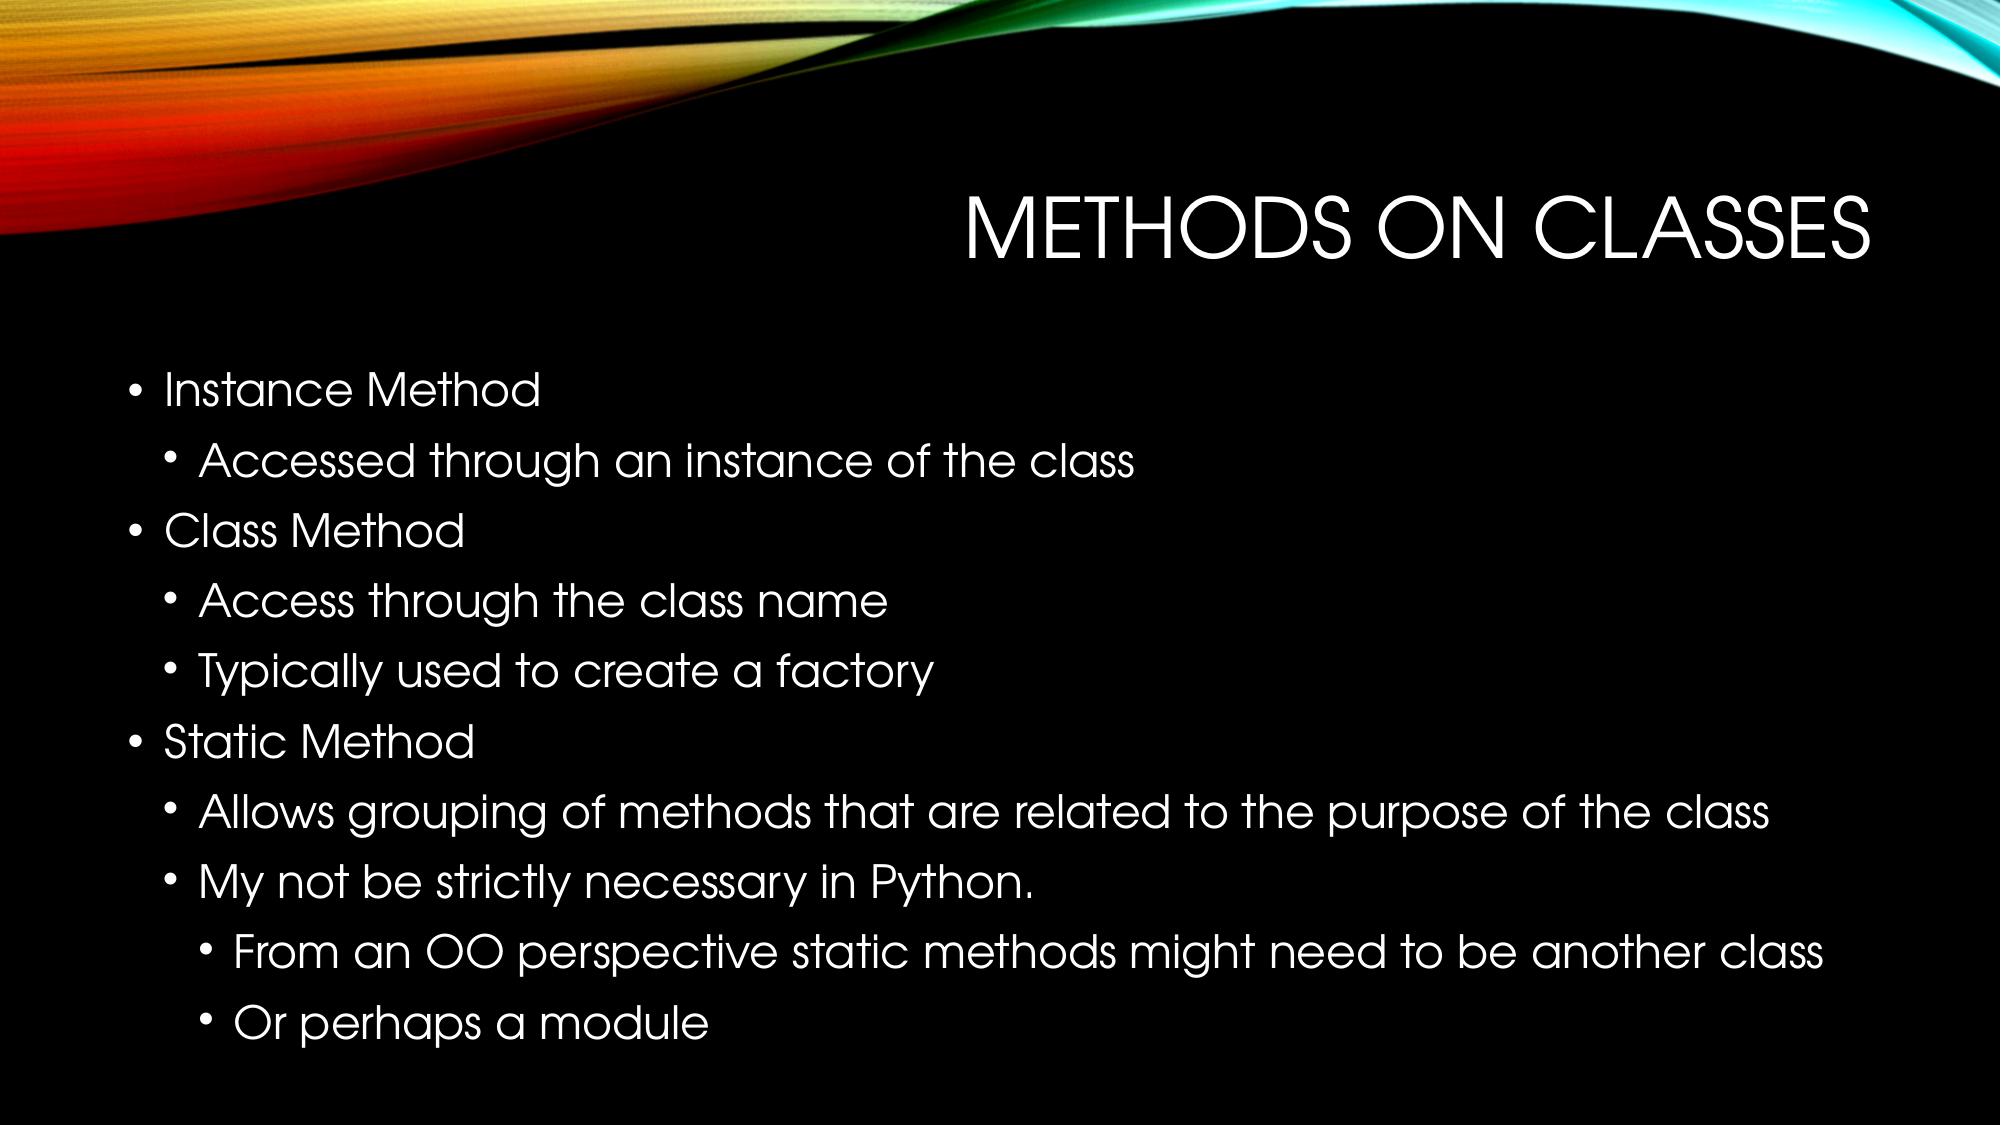

Methods on Classes
Instance Method
Accessed through an instance of the class
Class Method
Access through the class name
Typically used to create a factory
Static Method
Allows grouping of methods that are related to the purpose of the class
My not be strictly necessary in Python.
From an OO perspective static methods might need to be another class
Or perhaps a module